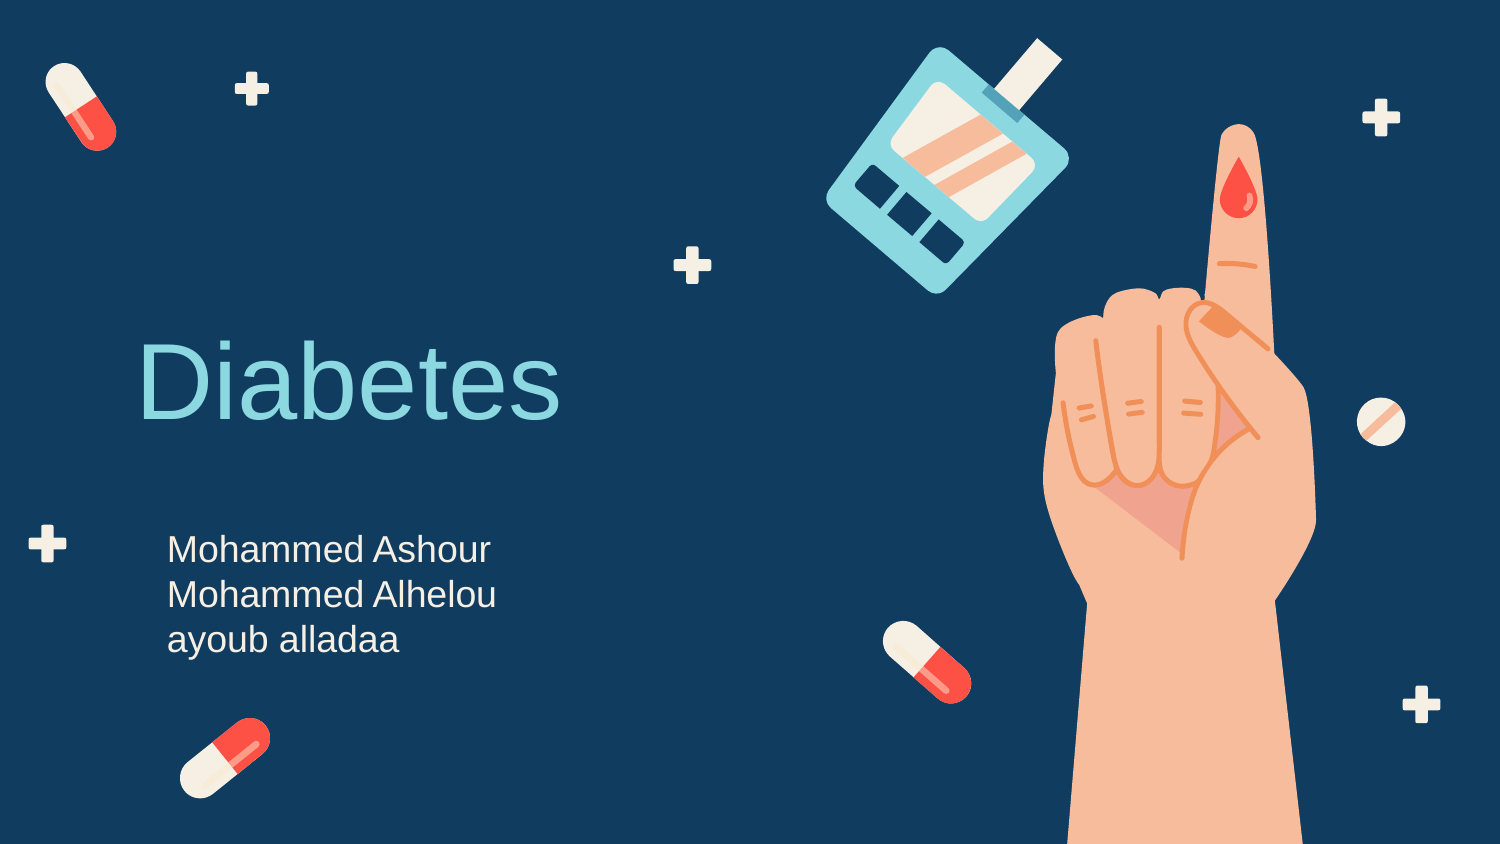

# Diabetes

Mohammed Ashour
Mohammed Alhelou
ayoub alladaa